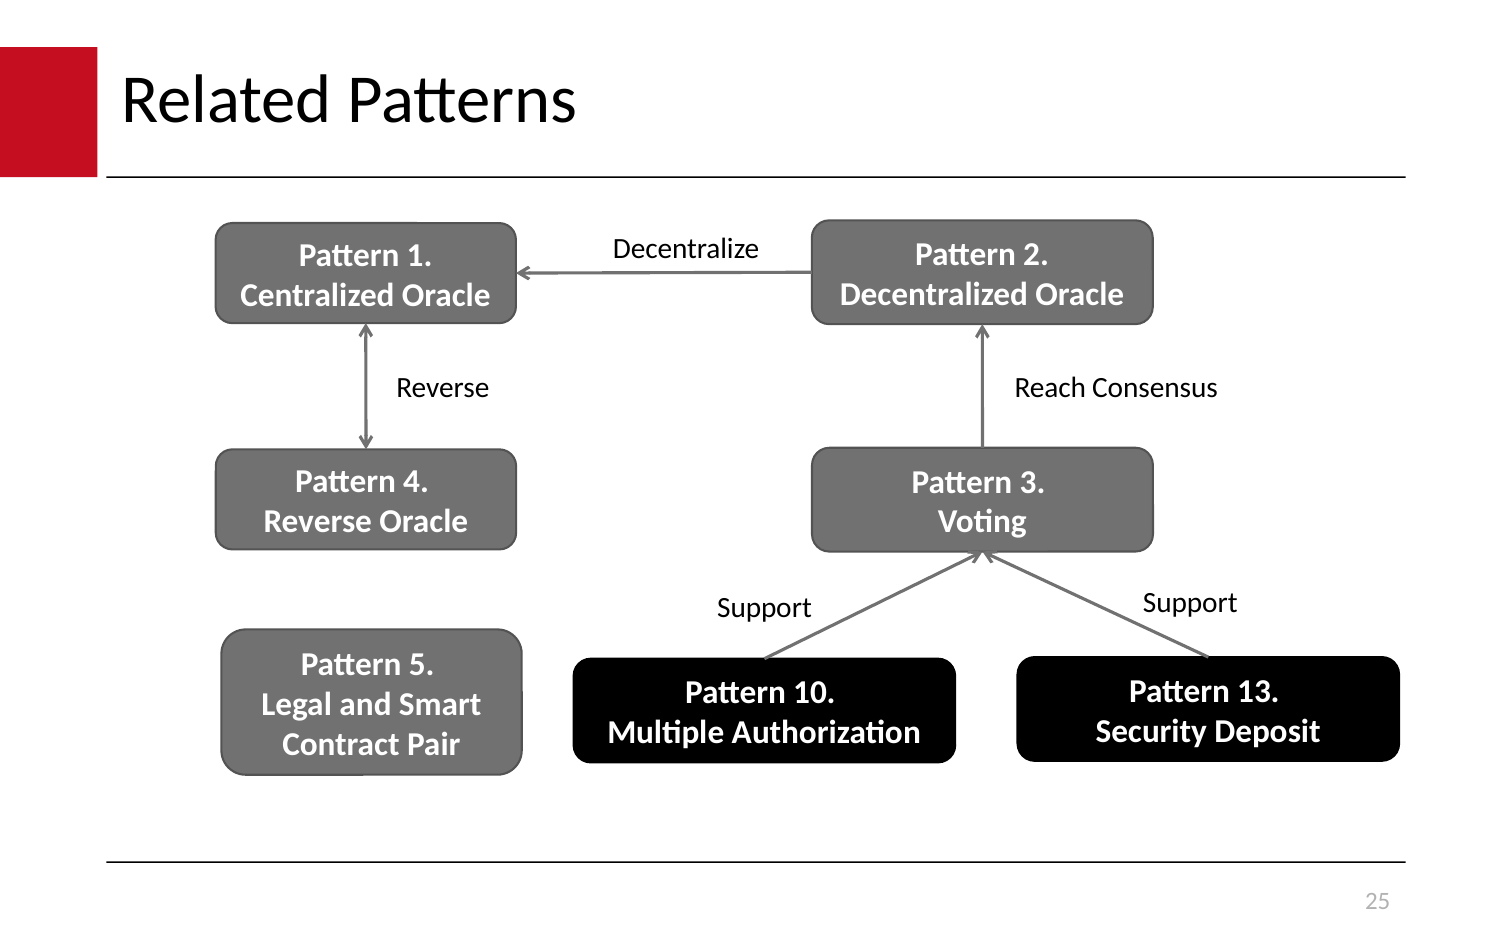

# Related Patterns
Pattern 2. Decentralized Oracle
Decentralize
Pattern 1. Centralized Oracle
Reach Consensus
Reverse
Pattern 3.
Voting
Pattern 4.
Reverse Oracle
Support
Support
Pattern 5.
Legal and Smart Contract Pair
Pattern 13.
Security Deposit
Pattern 10.
Multiple Authorization

25